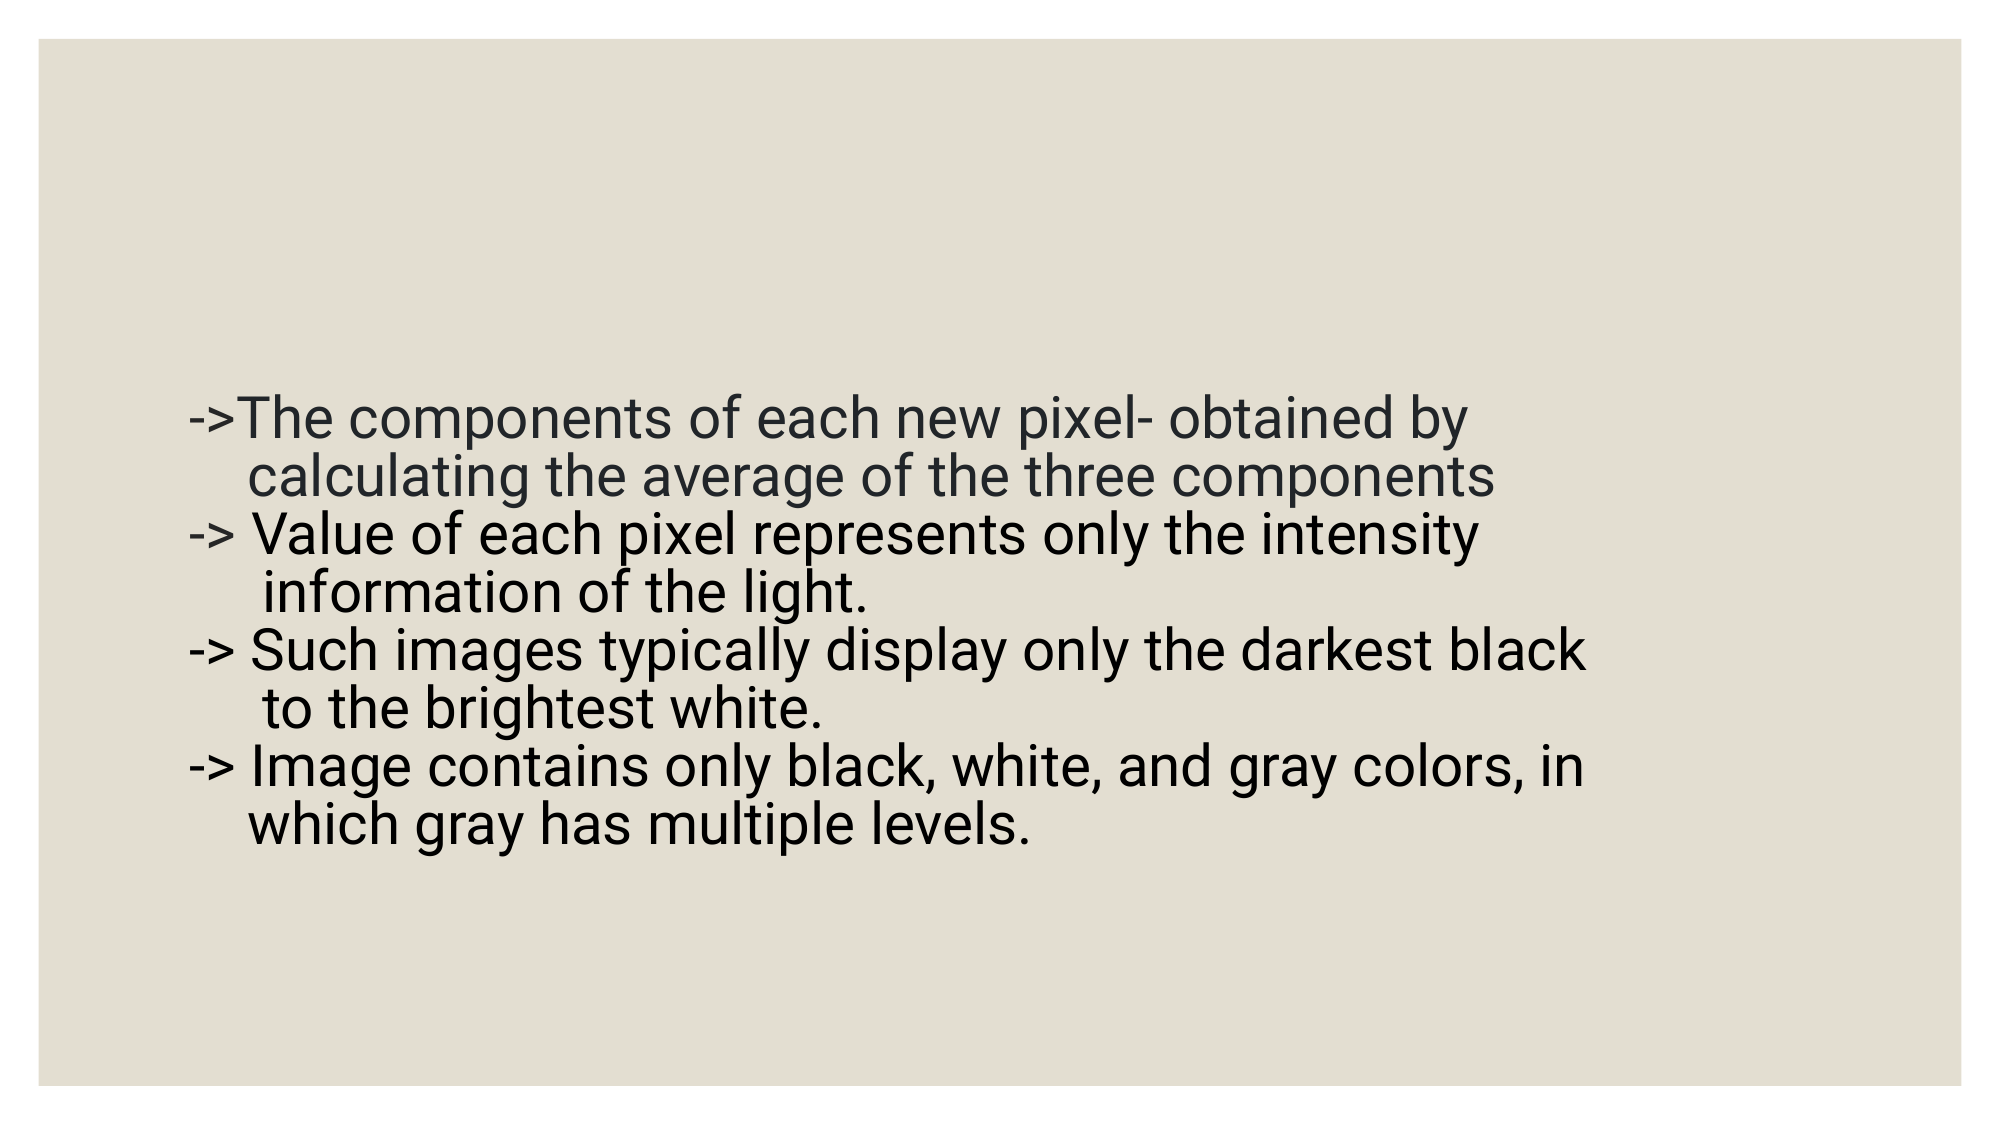

# ->The components of each new pixel- obtained by
    calculating the average of the three components
-> Value of each pixel represents only the intensity
     information of the light.
-> Such images typically display only the darkest black
     to the brightest white.
-> Image contains only black, white, and gray colors, in
    which gray has multiple levels.